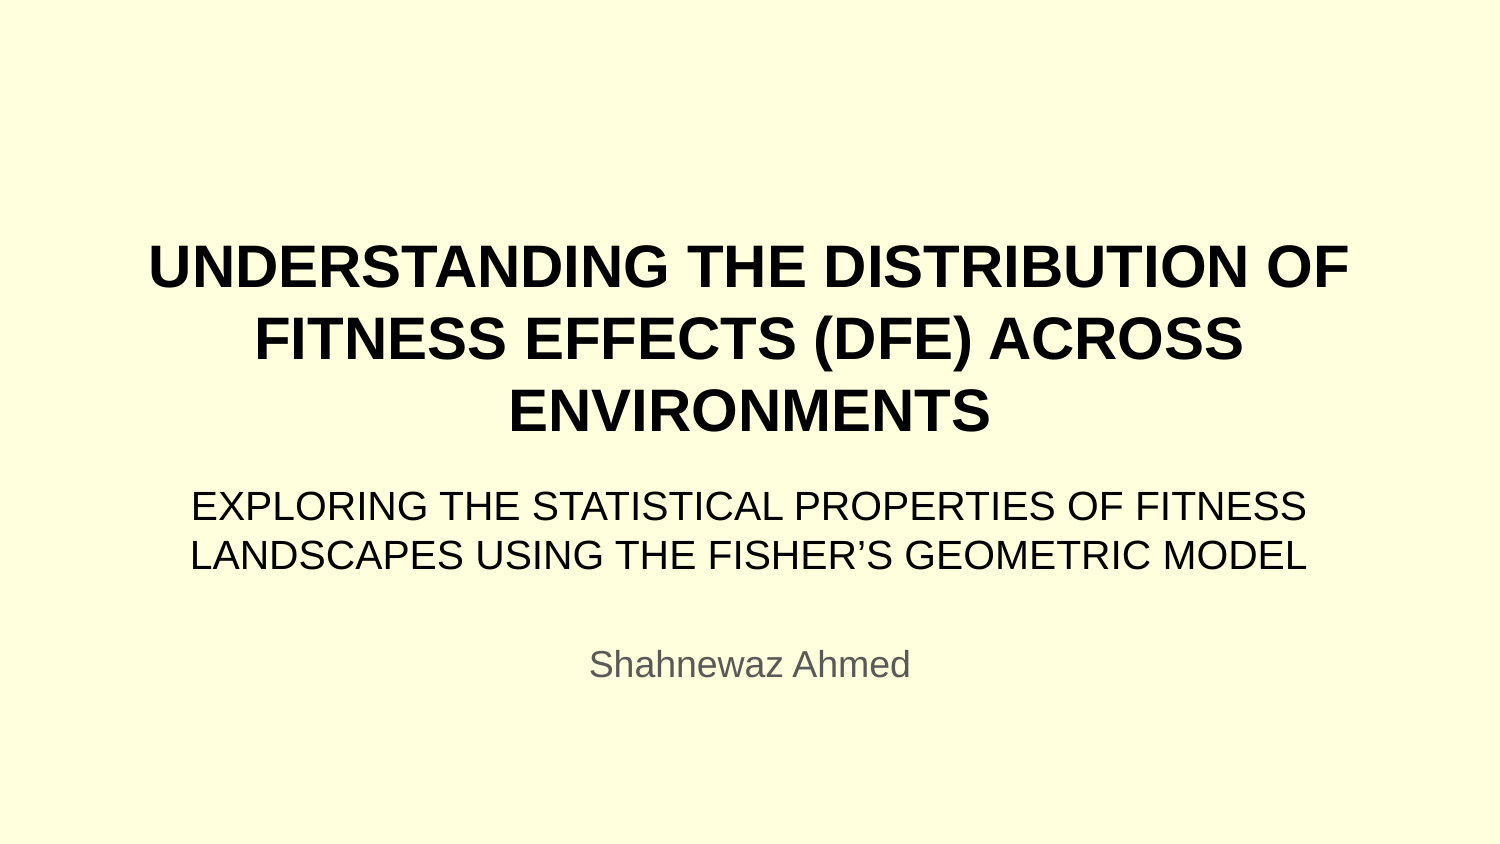

# UNDERSTANDING THE DISTRIBUTION OF FITNESS EFFECTS (DFE) ACROSS ENVIRONMENTS
EXPLORING THE STATISTICAL PROPERTIES OF FITNESS LANDSCAPES USING THE FISHER’S GEOMETRIC MODEL

Shahnewaz Ahmed